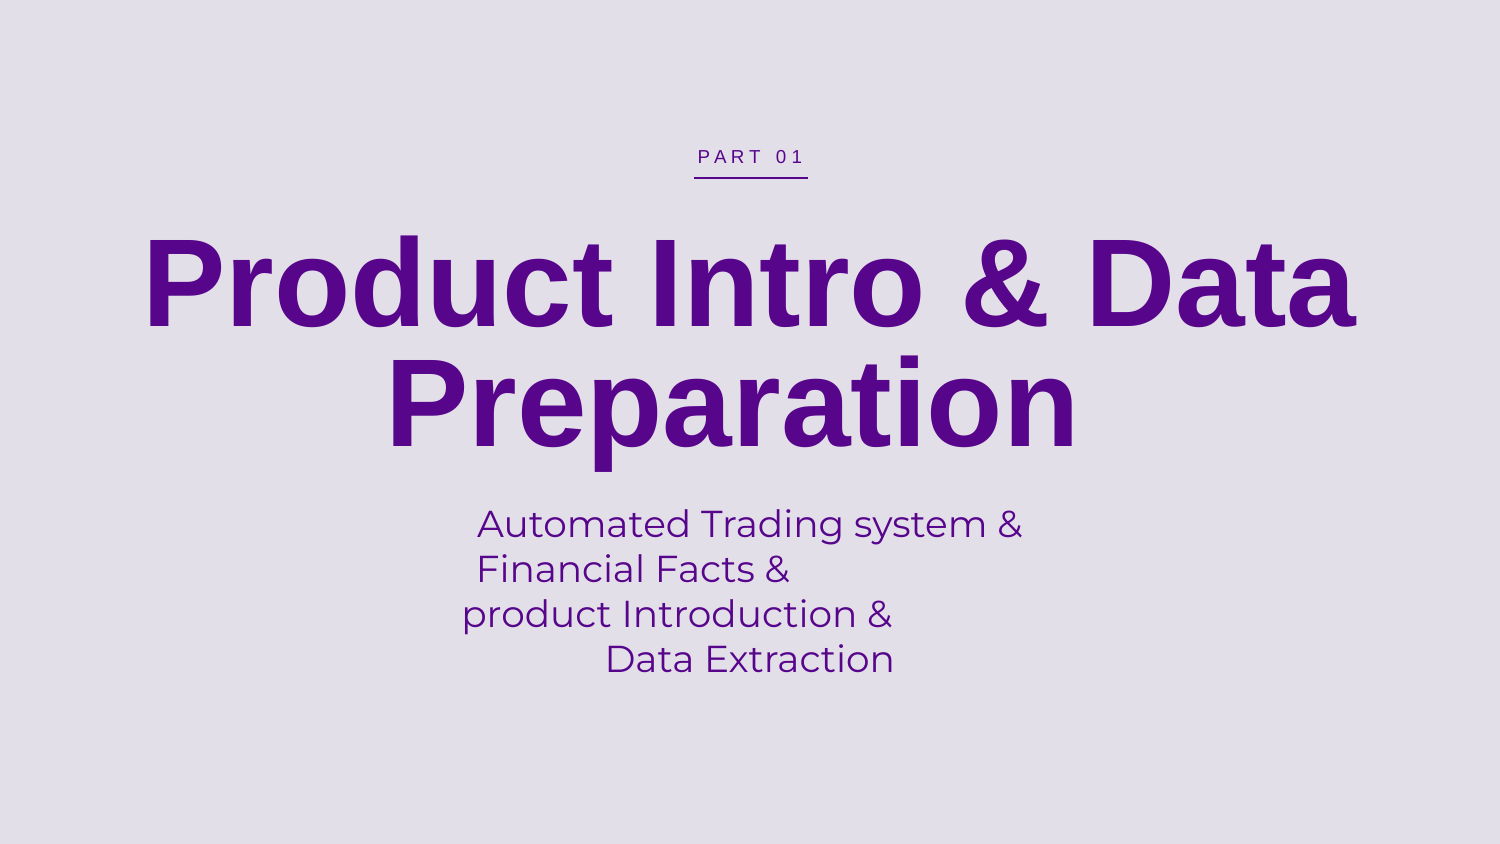

P A R T   0 1
# Product Intro & Data Preparation
Automated Trading system & Financial Facts &                         product Introduction &                Data Extraction